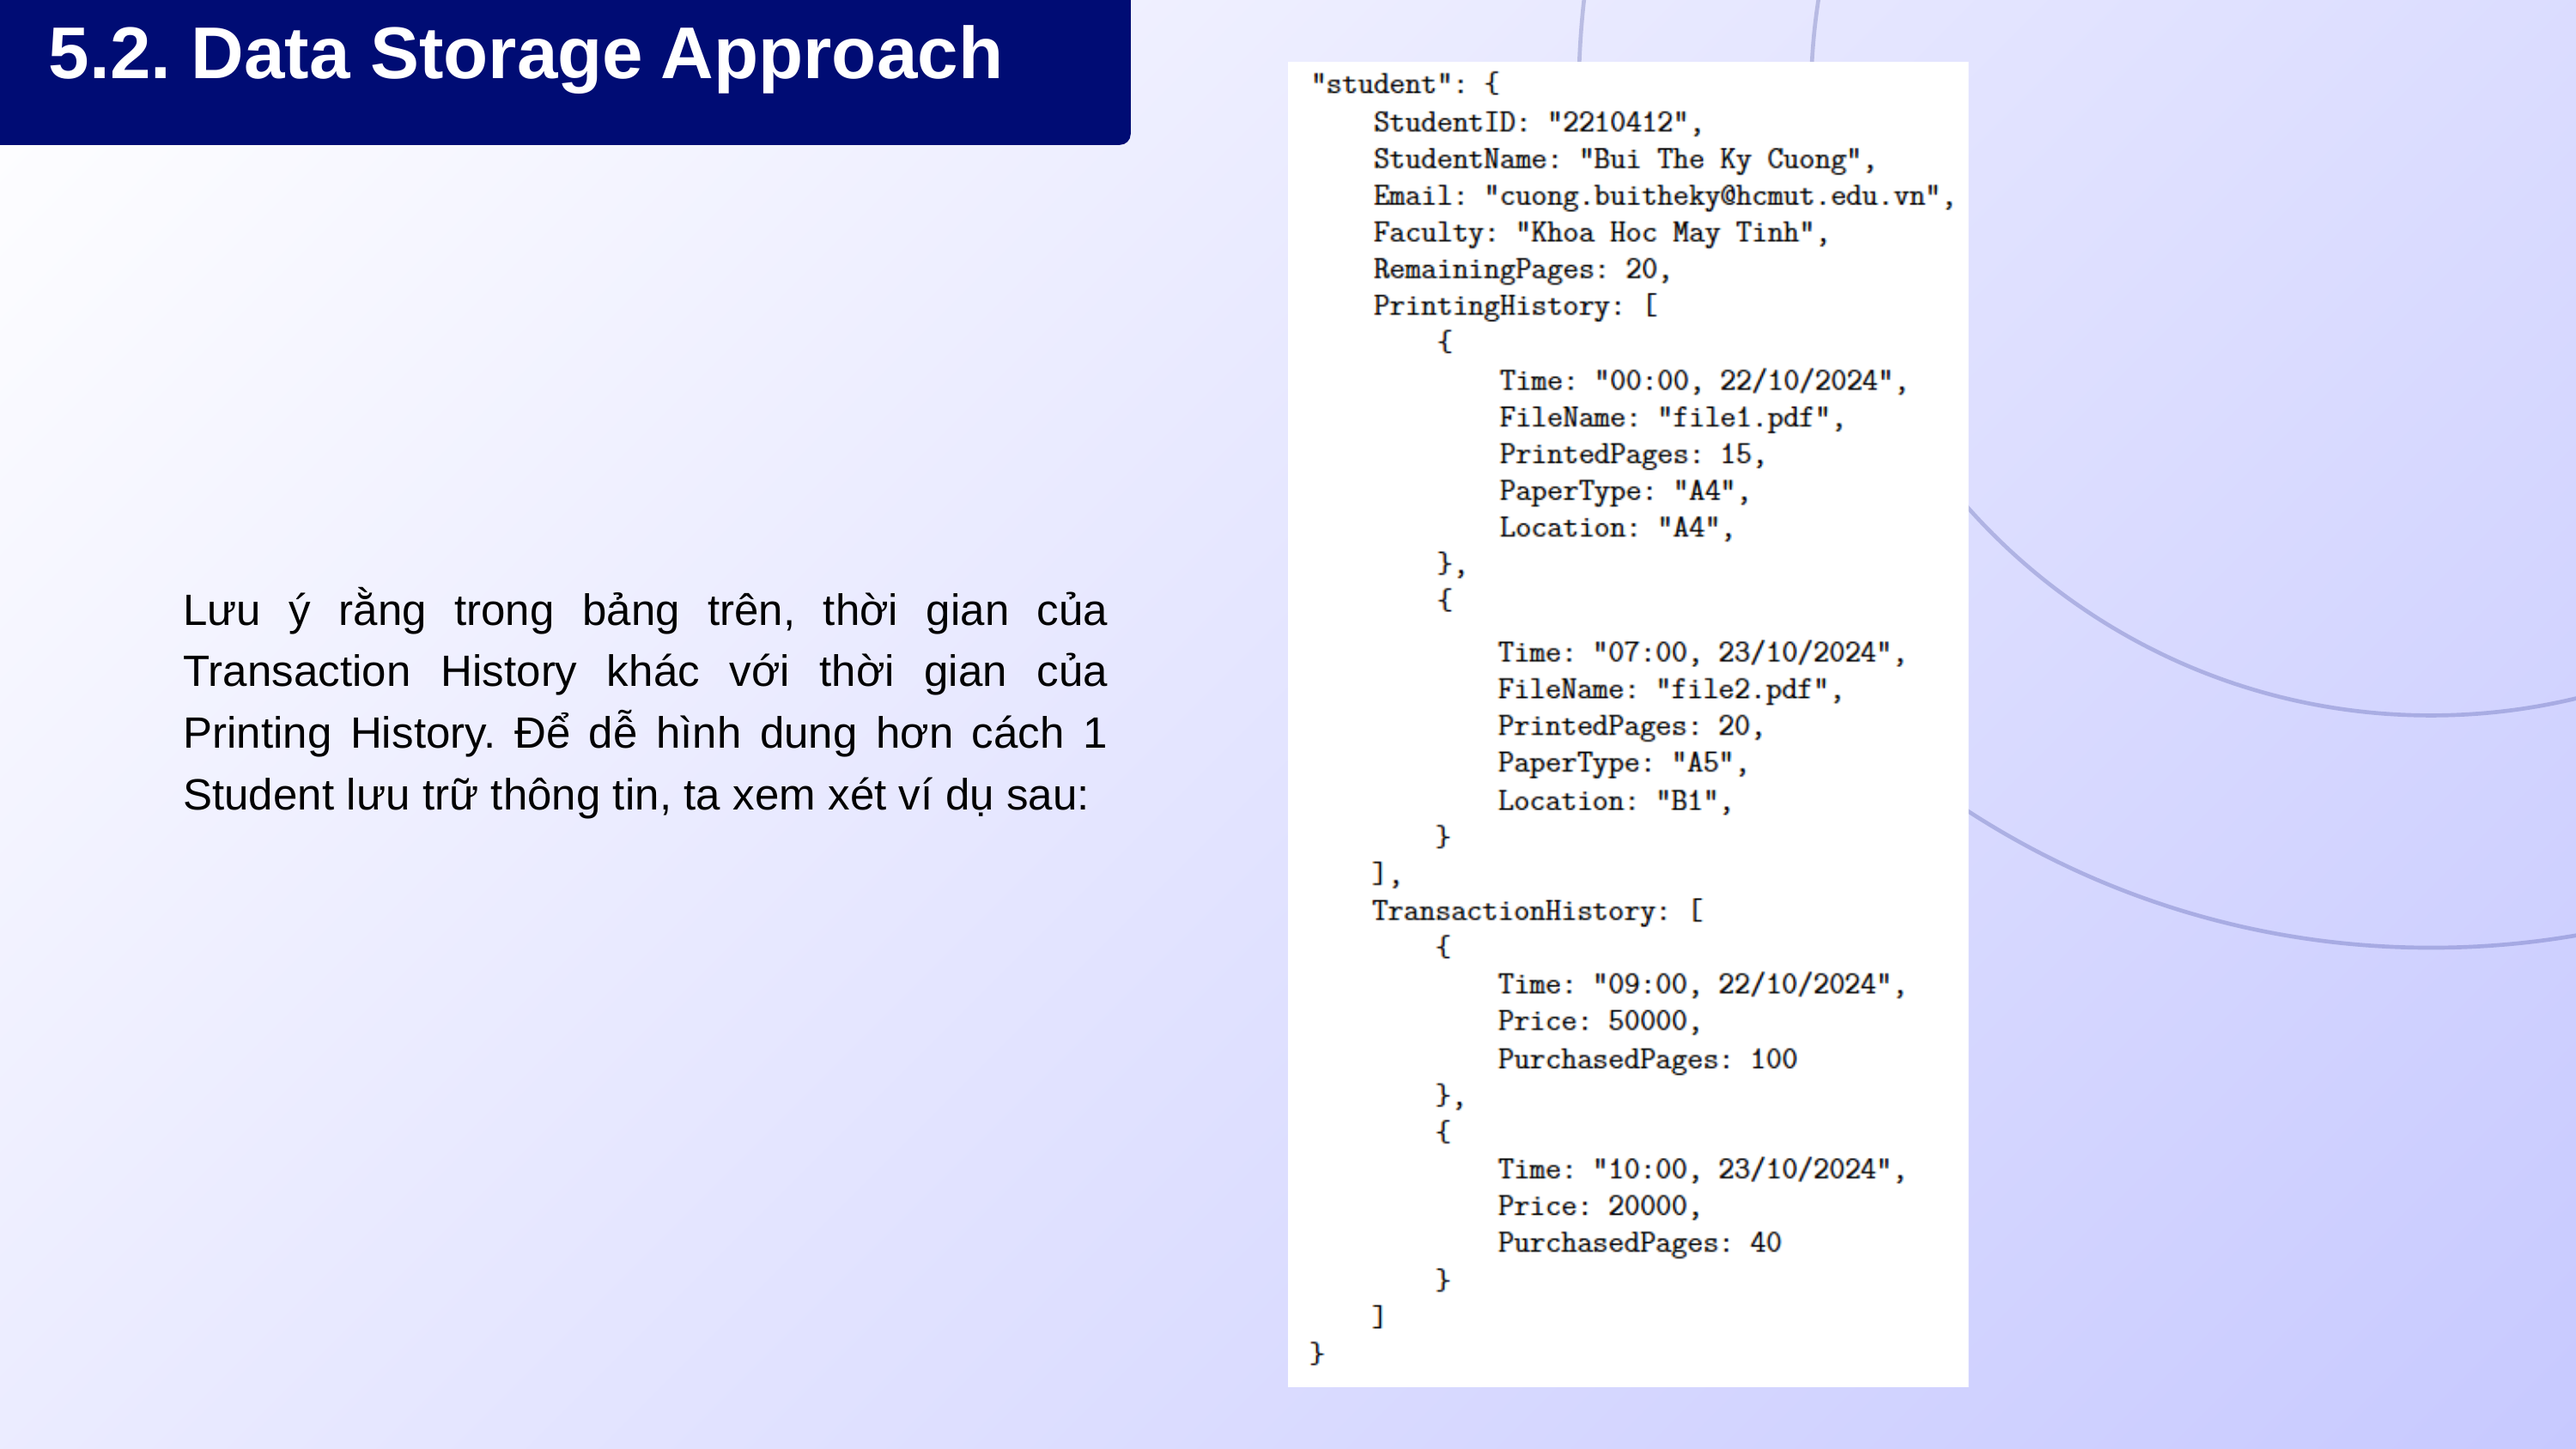

5.2. Data Storage Approach

Lưu ý rằng trong bảng trên, thời gian của Transaction History khác với thời gian của Printing History. Để dễ hình dung hơn cách 1 Student lưu trữ thông tin, ta xem xét ví dụ sau: